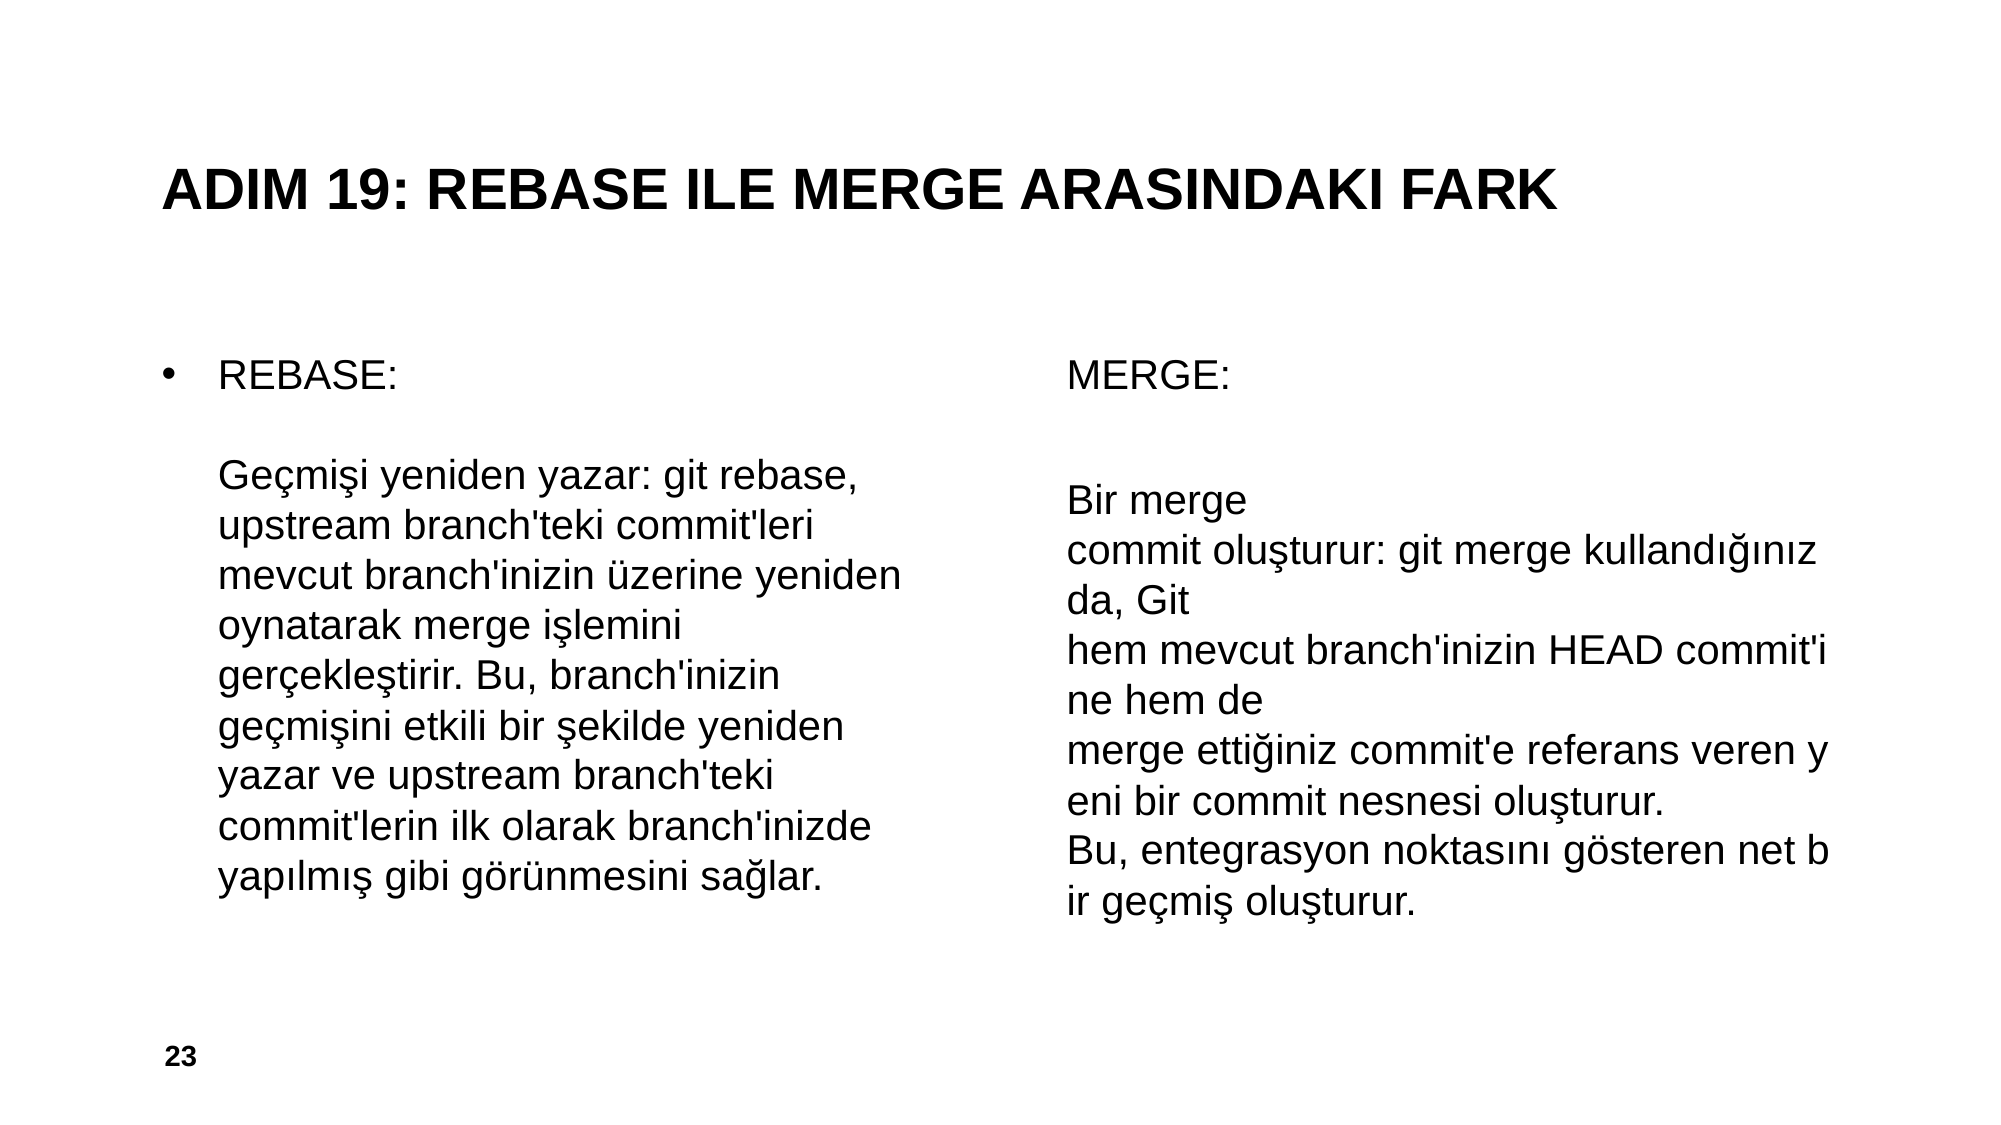

# ADIM 19: REBASE ILE MERGE ARASINDAKI FARK
REBASE:
Geçmişi yeniden yazar: git rebase, upstream branch'teki commit'leri mevcut branch'inizin üzerine yeniden oynatarak merge işlemini gerçekleştirir. Bu, branch'inizin geçmişini etkili bir şekilde yeniden yazar ve upstream branch'teki commit'lerin ilk olarak branch'inizde yapılmış gibi görünmesini sağlar.

MERGE:
Bir merge commit oluşturur: git merge kullandığınızda, Git hem mevcut branch'inizin HEAD commit'ine hem de merge ettiğiniz commit'e referans veren yeni bir commit nesnesi oluşturur. Bu, entegrasyon noktasını gösteren net bir geçmiş oluşturur.
23